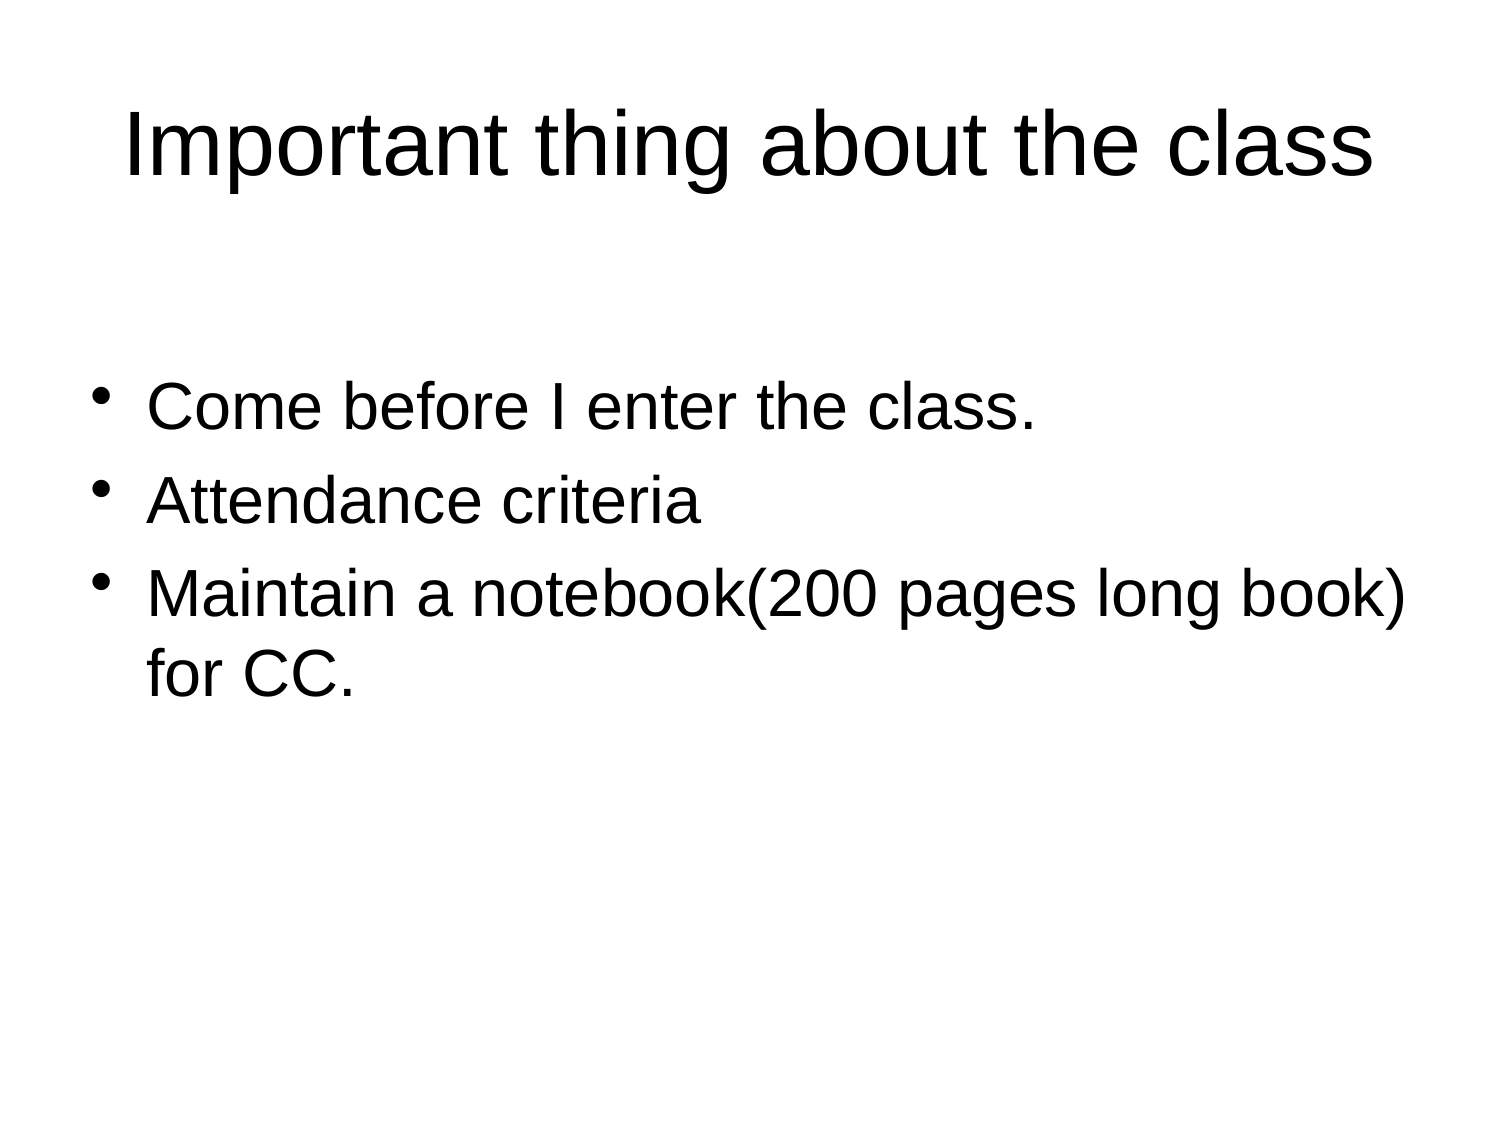

# Important thing about the class

Come before I enter the class.
Attendance criteria
Maintain a notebook(200 pages long book) for CC.